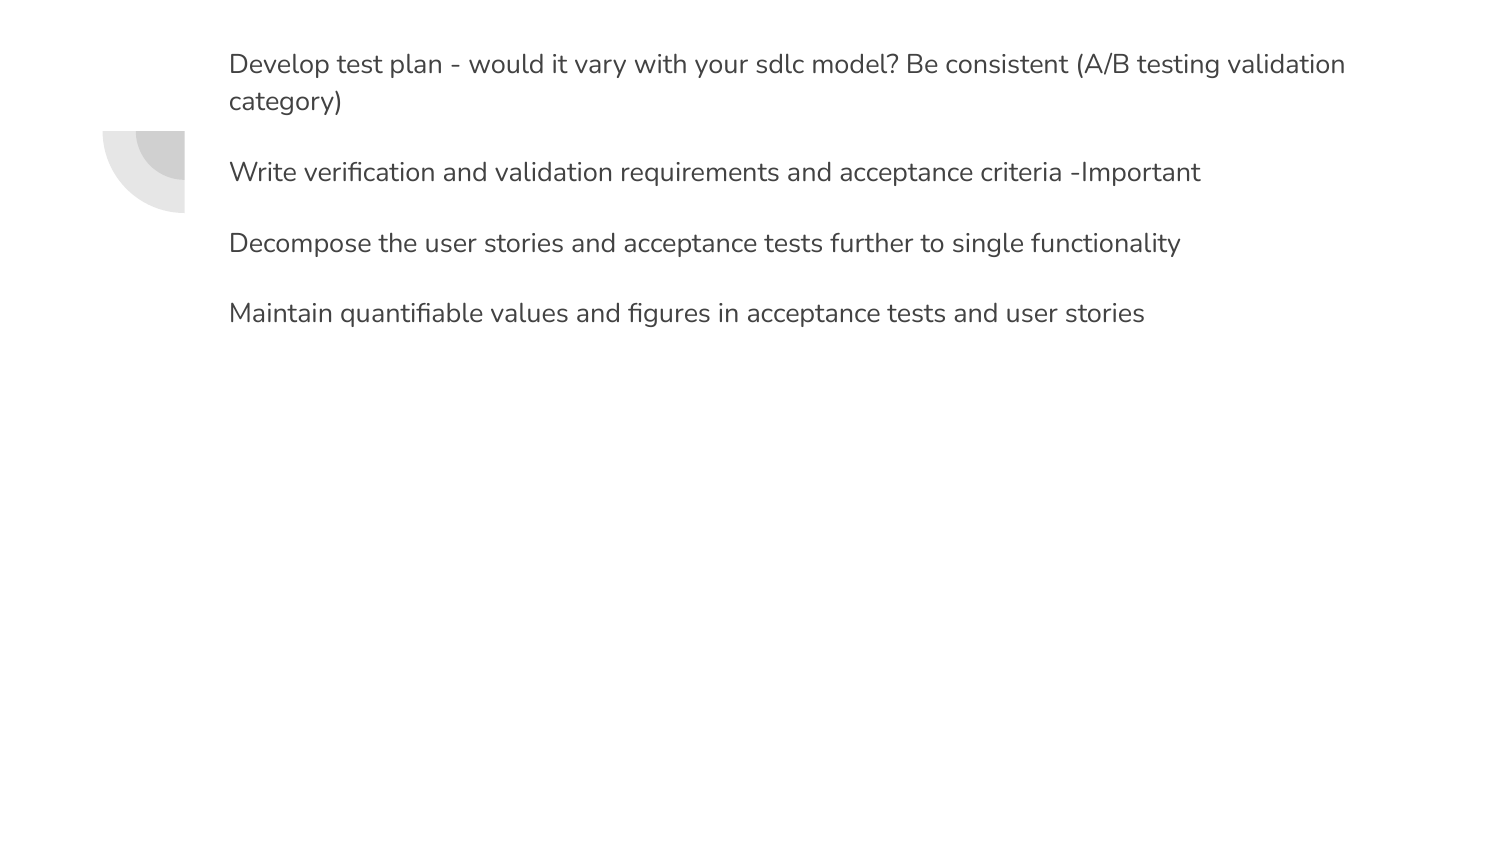

Develop test plan - would it vary with your sdlc model? Be consistent (A/B testing validation category)
Write verification and validation requirements and acceptance criteria -Important
Decompose the user stories and acceptance tests further to single functionality
Maintain quantifiable values and figures in acceptance tests and user stories